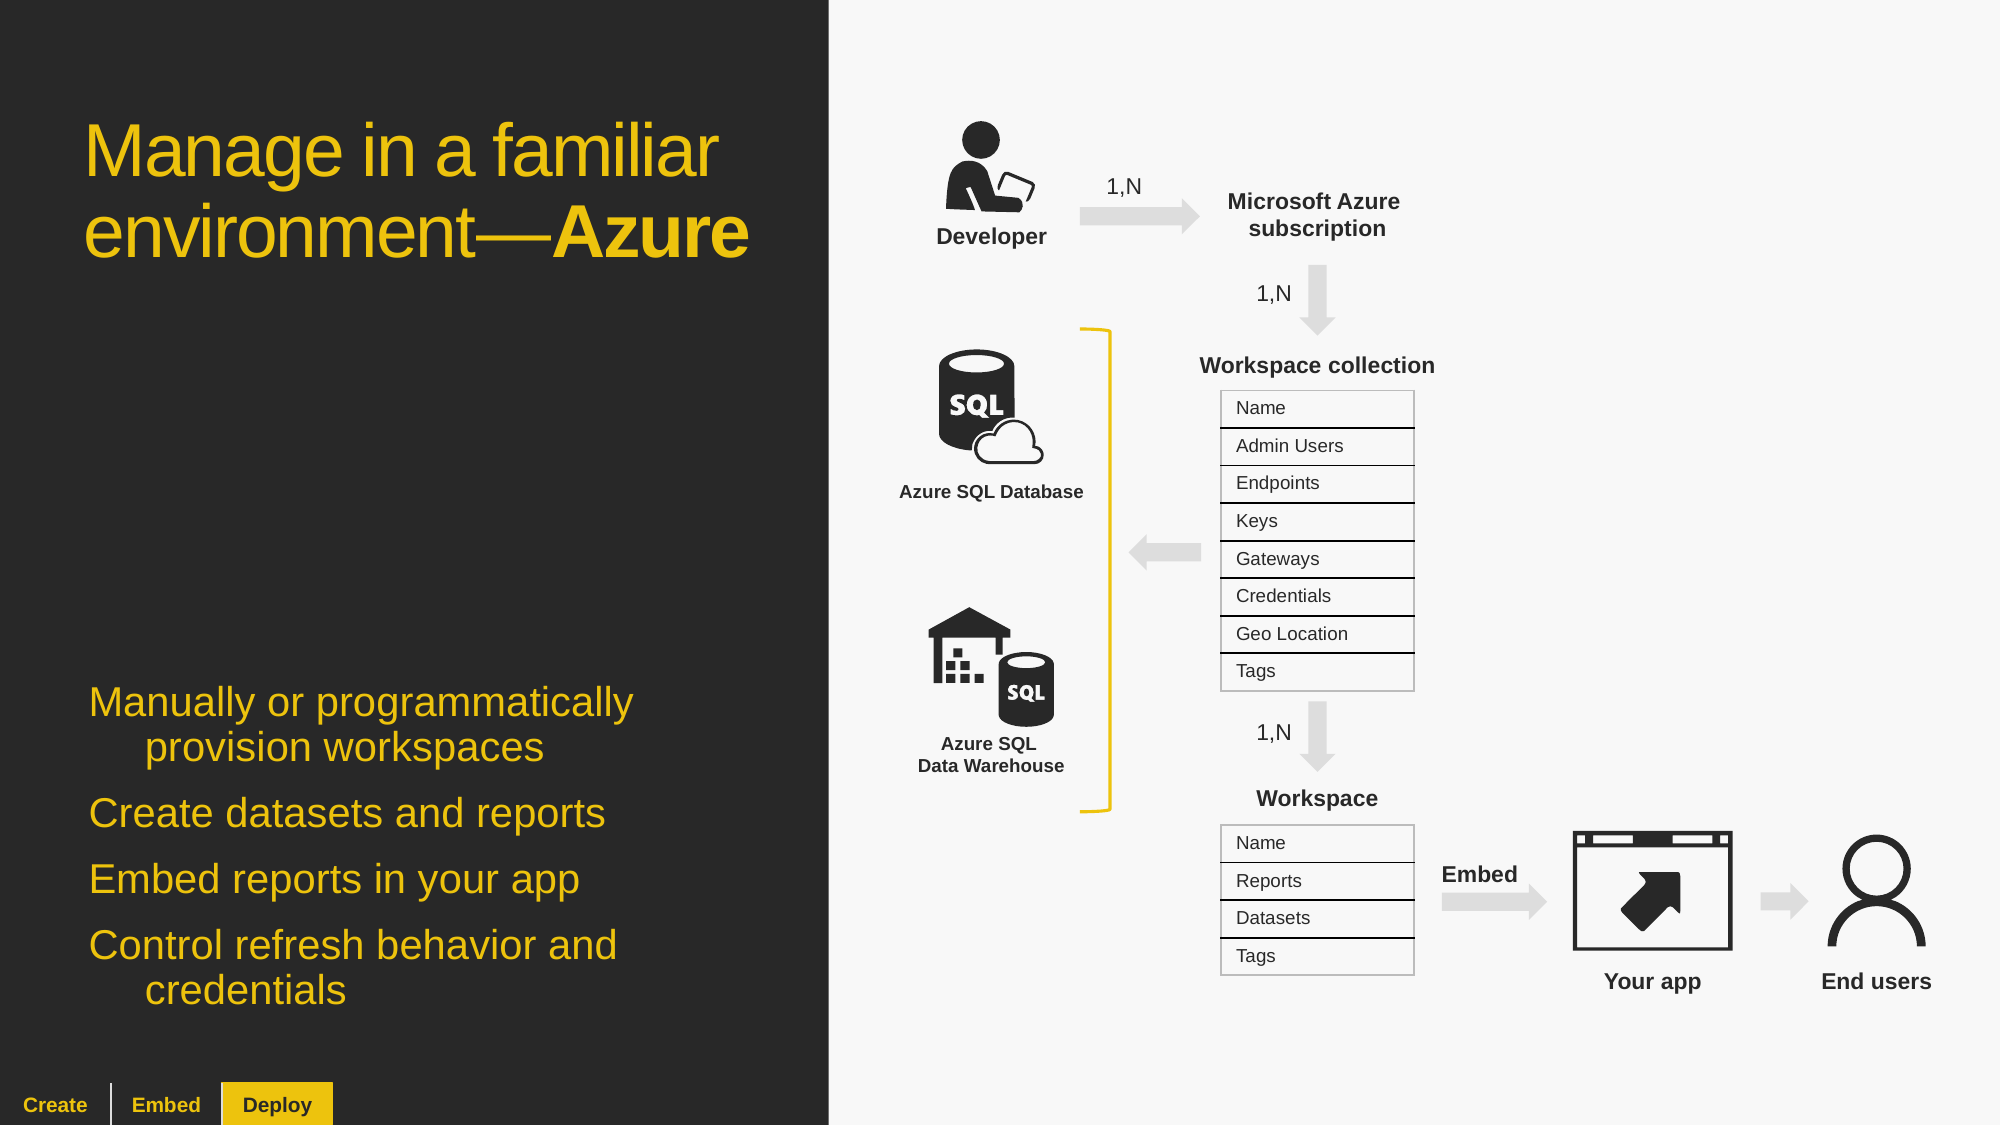

# Manage in a familiar environment—Azure

1,N
Microsoft Azure
subscription
Developer

1,N

Workspace collection

| Name |
| --- |
| Admin Users |
| Endpoints |
| Keys |
| Gateways |
| Credentials |
| Geo Location |
| Tags |
Azure SQL Database

Manually or programmatically provision workspaces
Create datasets and reports
Embed reports in your app
Control refresh behavior and credentials

1,N
Azure SQL
Data Warehouse
Workspace
| Name |
| --- |
| Reports |
| Datasets |
| Tags |

Embed

Your app
End users
Create
Embed
Deploy